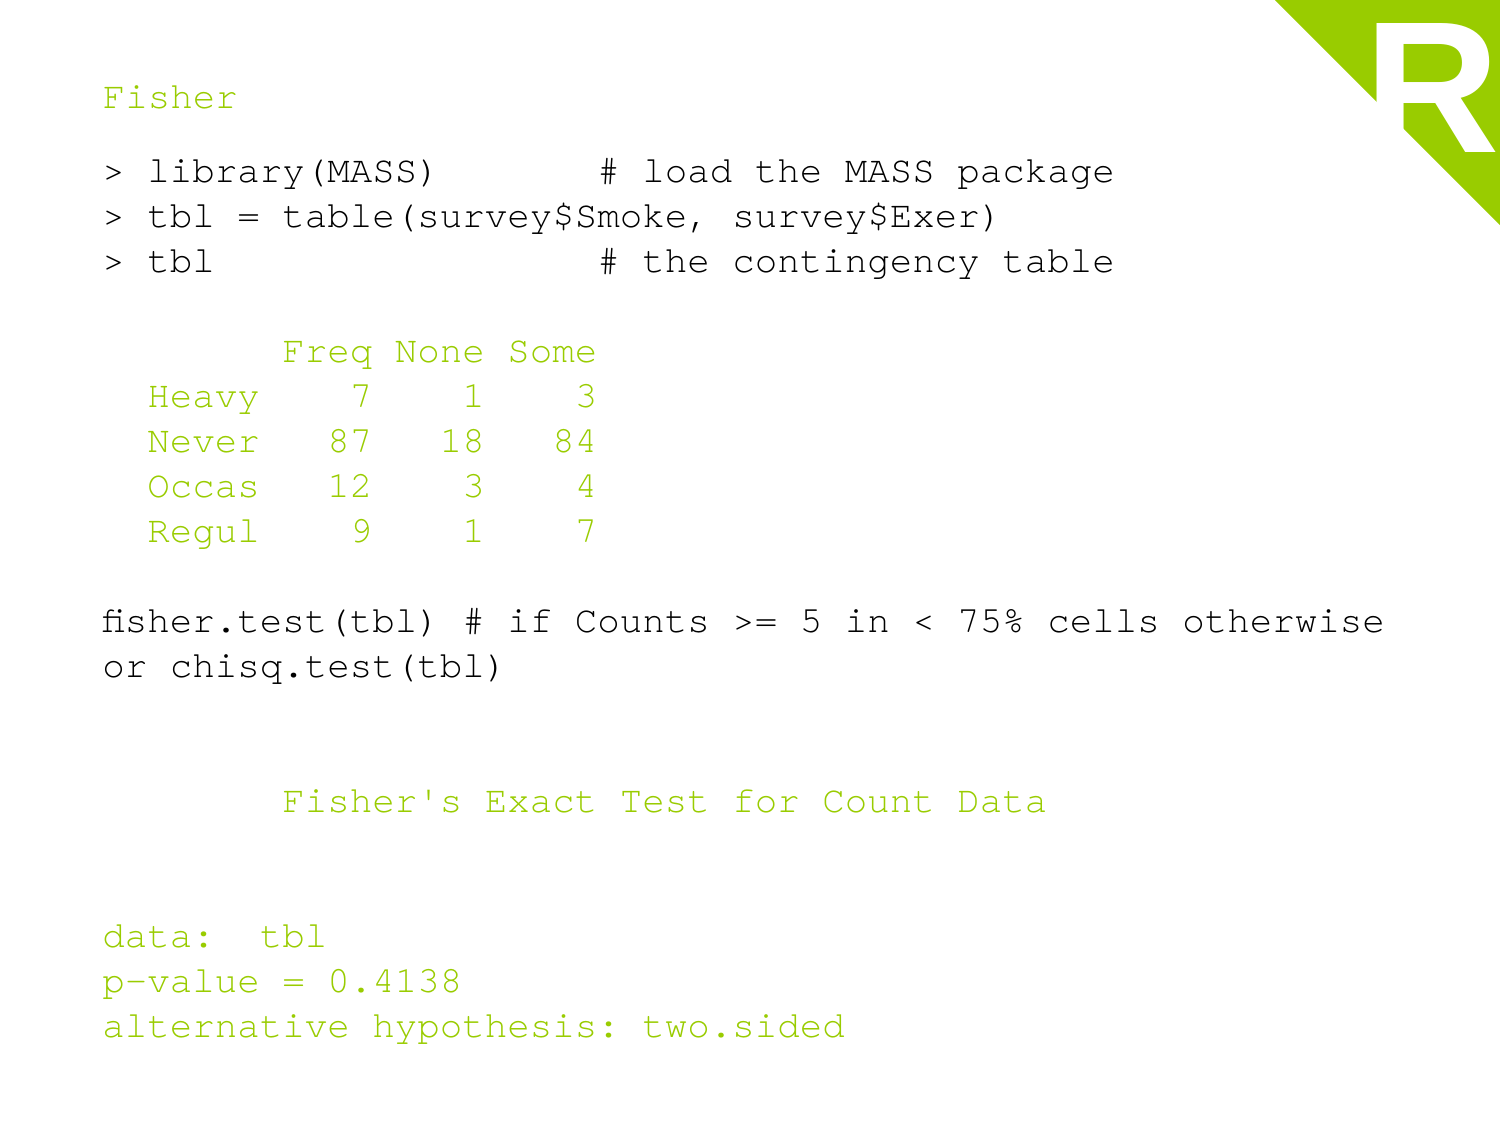

R

Fisher
> library(MASS)       # load the MASS package 
> tbl = table(survey$Smoke, survey$Exer)
> tbl                 # the contingency table 
 
        Freq None Some 
  Heavy    7    1    3 
  Never   87   18   84 
  Occas   12    3    4 
  Regul    9    1    7

fisher.test(tbl) # if Counts >= 5 in < 75% cells otherwise or chisq.test(tbl)
 
        Fisher's Exact Test for Count Data

data:  tbl
p-value = 0.4138
alternative hypothesis: two.sided